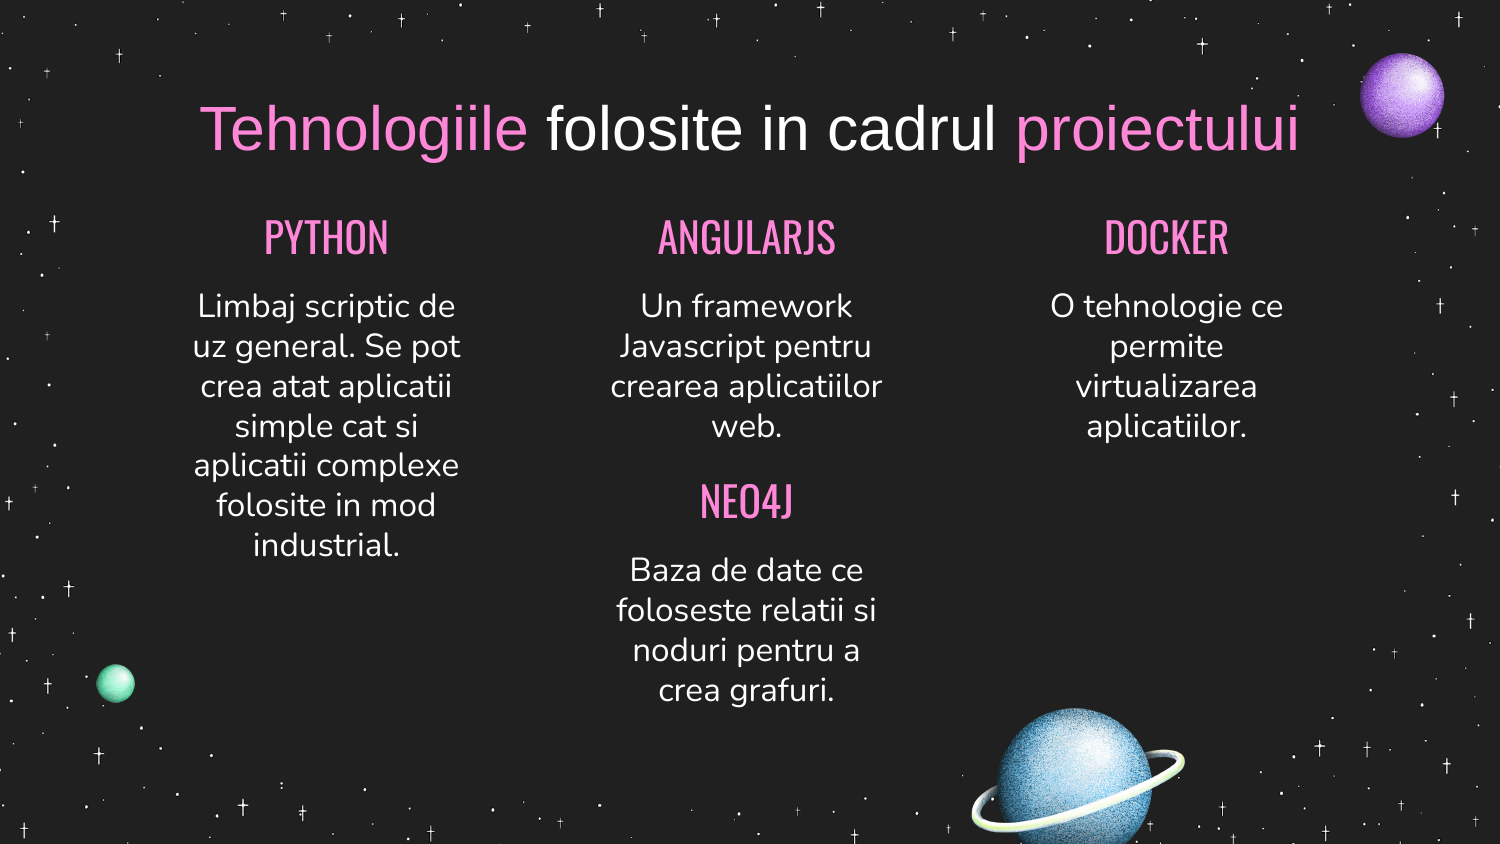

# Tehnologiile folosite in cadrul proiectului
PYTHON
ANGULARJS
DOCKER
Limbaj scriptic de uz general. Se pot crea atat aplicatii simple cat si aplicatii complexe folosite in mod industrial.
Un framework Javascript pentru crearea aplicatiilor web.
O tehnologie ce permite virtualizarea aplicatiilor.
NEO4J
Baza de date ce foloseste relatii si noduri pentru a crea grafuri.